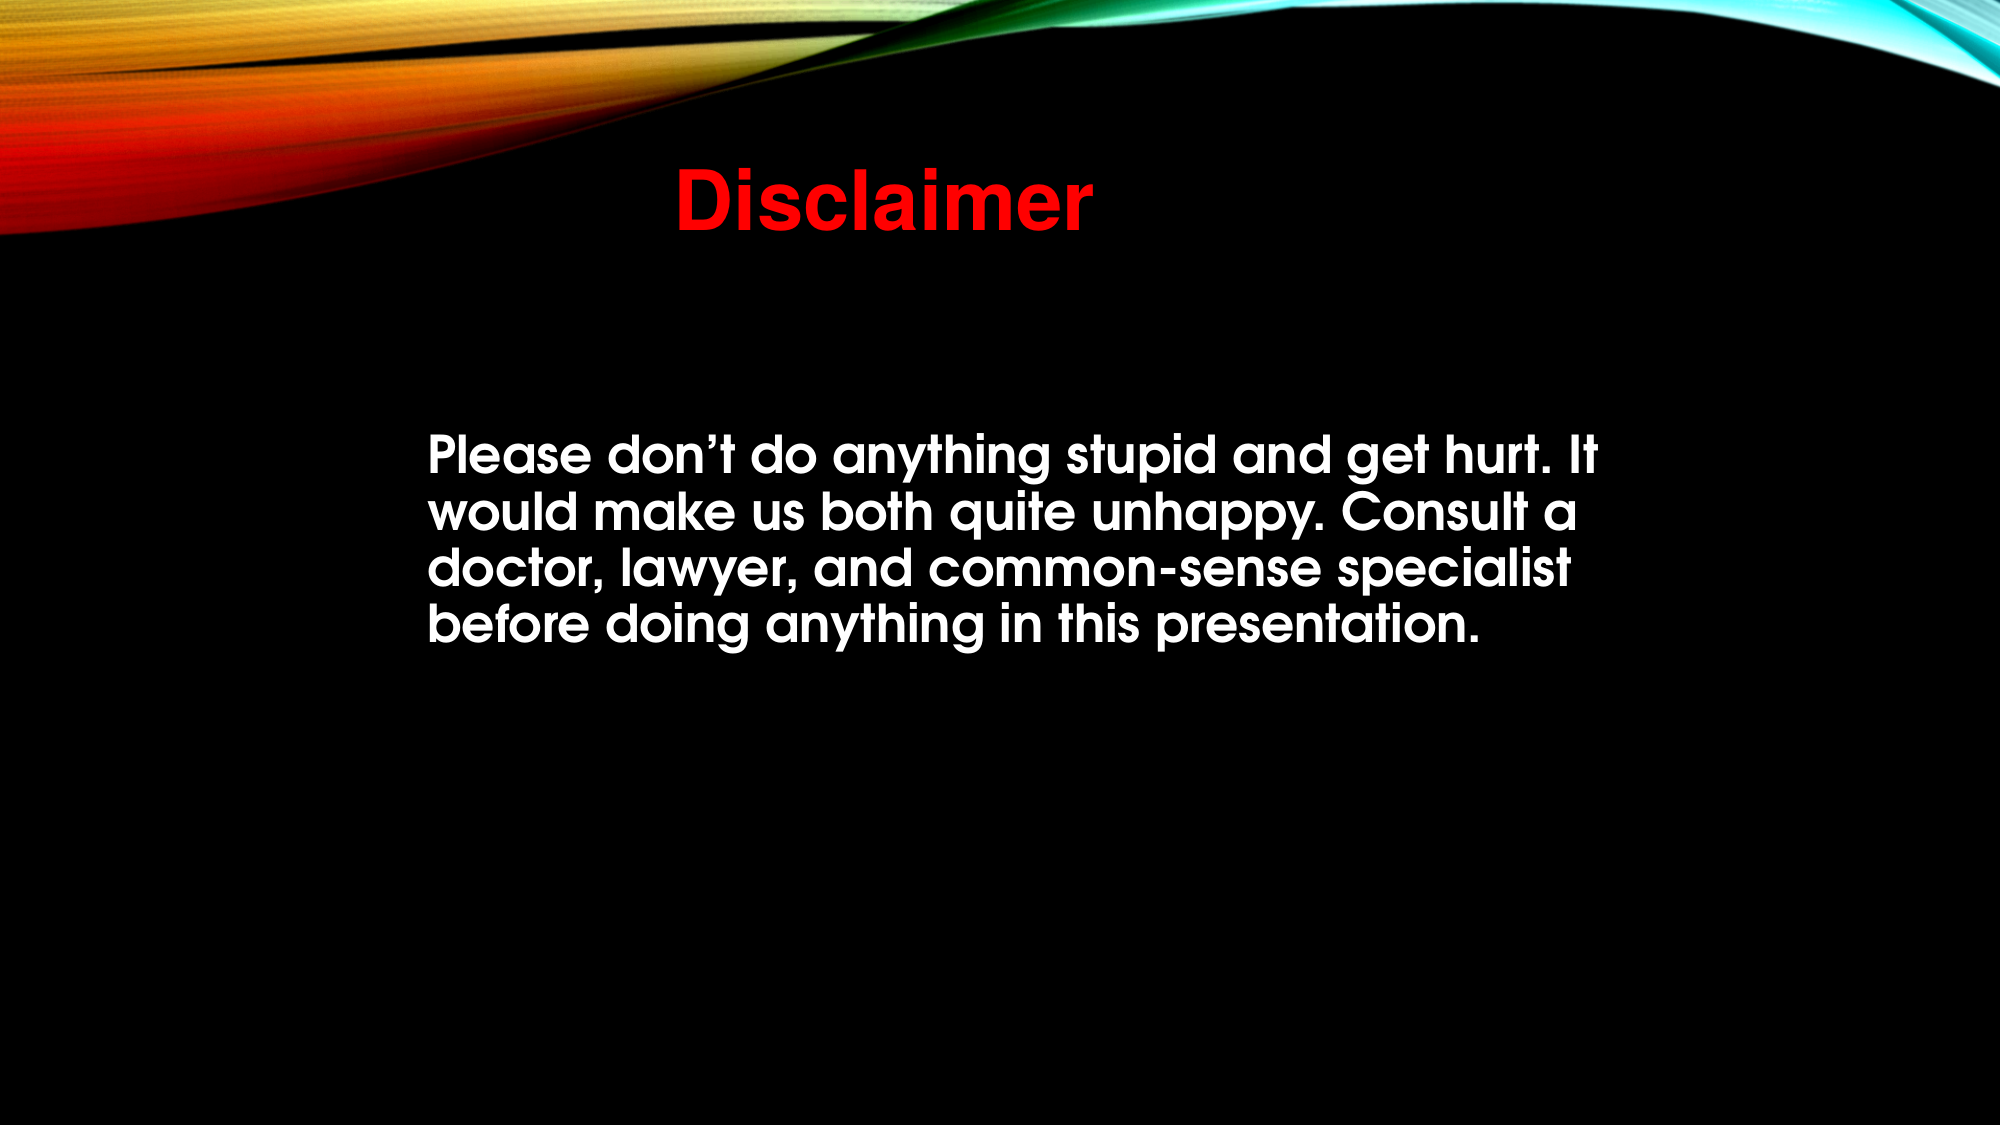

# Disclaimer
Please don’t do anything stupid and get hurt. It would make us both quite unhappy. Consult a doctor, lawyer, and common-sense specialist before doing anything in this presentation.